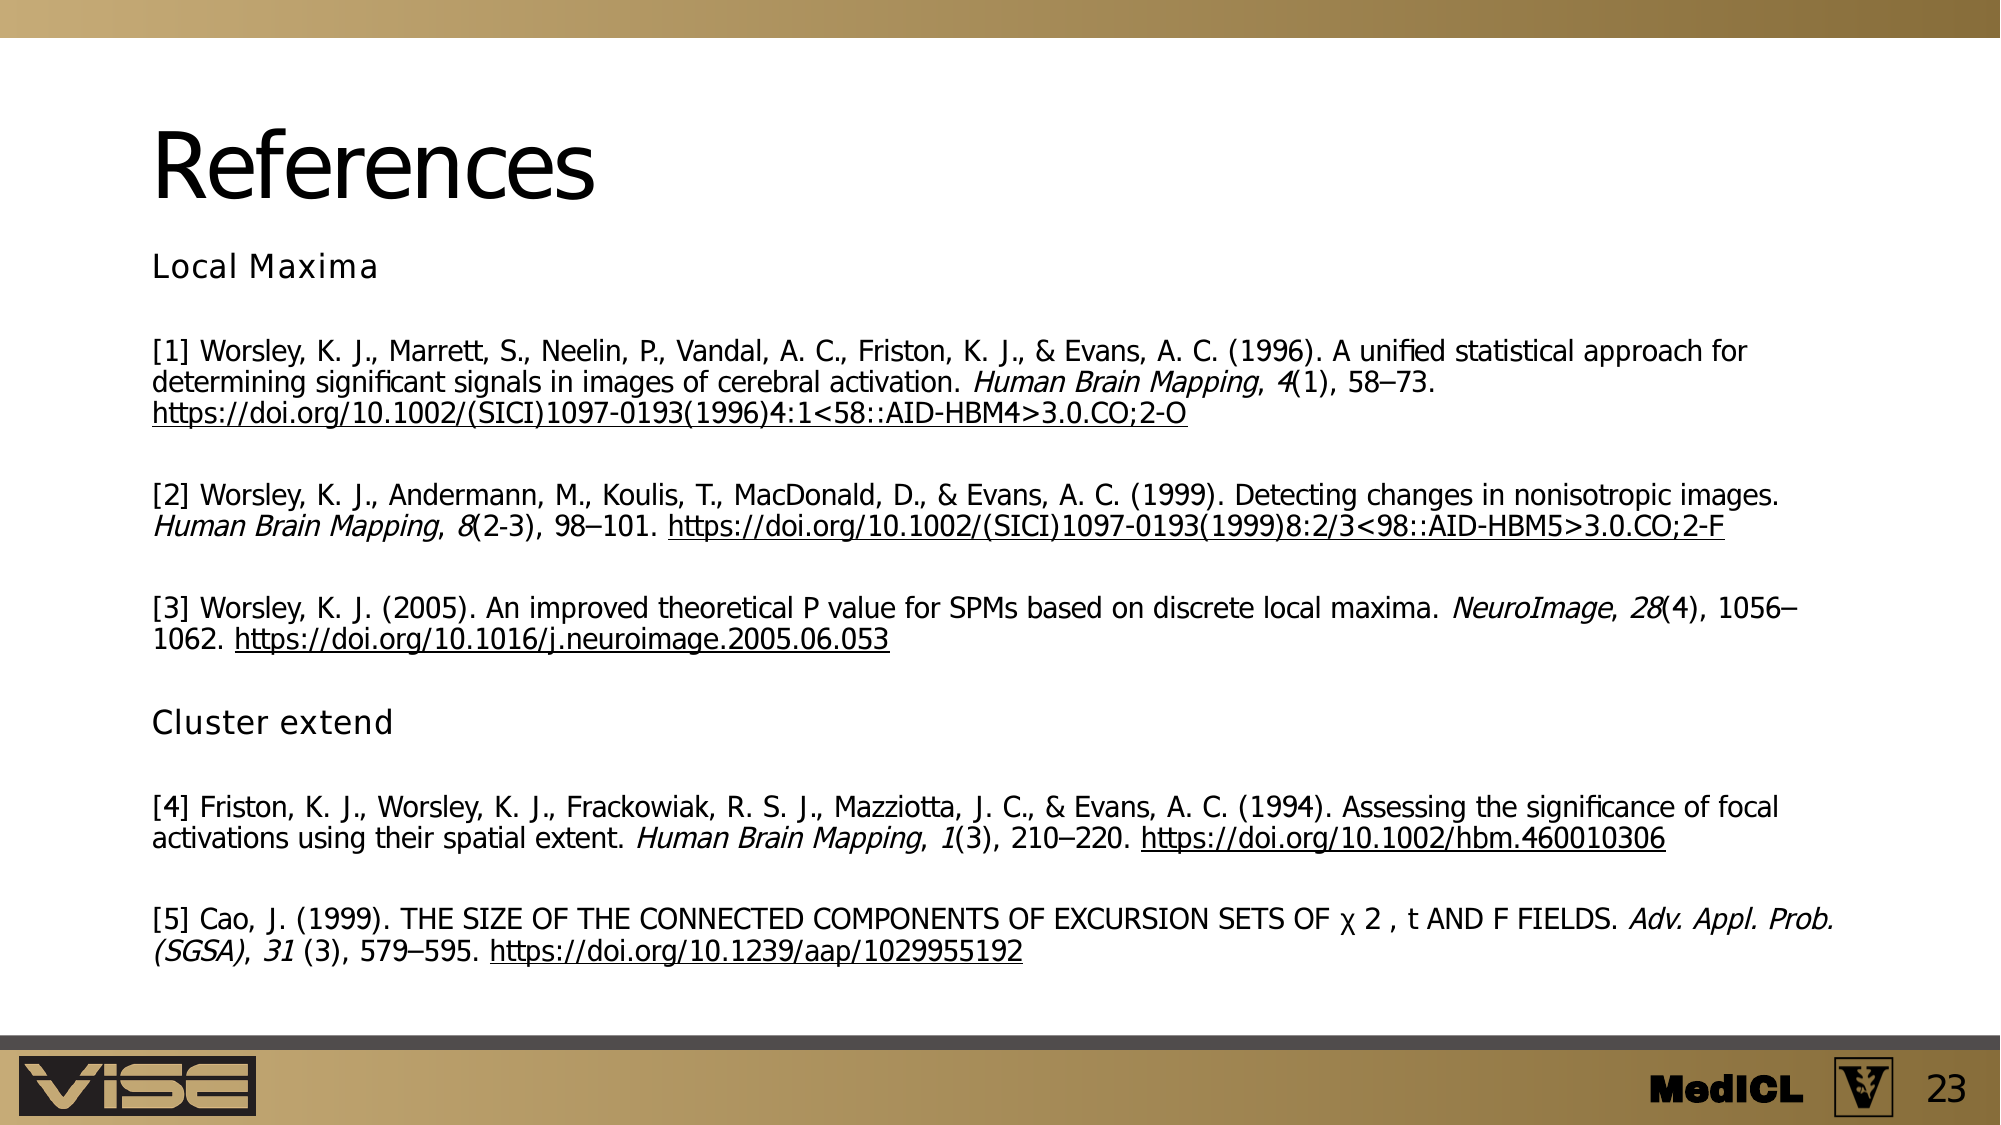

# References
Local Maxima
[1] Worsley, K. J., Marrett, S., Neelin, P., Vandal, A. C., Friston, K. J., & Evans, A. C. (1996). A unified statistical approach for determining significant signals in images of cerebral activation. Human Brain Mapping, 4(1), 58–73. https://doi.org/10.1002/(SICI)1097-0193(1996)4:1<58::AID-HBM4>3.0.CO;2-O
[2] Worsley, K. J., Andermann, M., Koulis, T., MacDonald, D., & Evans, A. C. (1999). Detecting changes in nonisotropic images. Human Brain Mapping, 8(2‐3), 98–101. https://doi.org/10.1002/(SICI)1097-0193(1999)8:2/3<98::AID-HBM5>3.0.CO;2-F
[3] Worsley, K. J. (2005). An improved theoretical P value for SPMs based on discrete local maxima. NeuroImage, 28(4), 1056–1062. https://doi.org/10.1016/j.neuroimage.2005.06.053
Cluster extend
[4] Friston, K. J., Worsley, K. J., Frackowiak, R. S. J., Mazziotta, J. C., & Evans, A. C. (1994). Assessing the significance of focal activations using their spatial extent. Human Brain Mapping, 1(3), 210–220. https://doi.org/10.1002/hbm.460010306
[5] Cao, J. (1999). THE SIZE OF THE CONNECTED COMPONENTS OF EXCURSION SETS OF χ 2 , t AND F FIELDS. Adv. Appl. Prob. (SGSA), 31 (3), 579–595. https://doi.org/10.1239/aap/1029955192

23